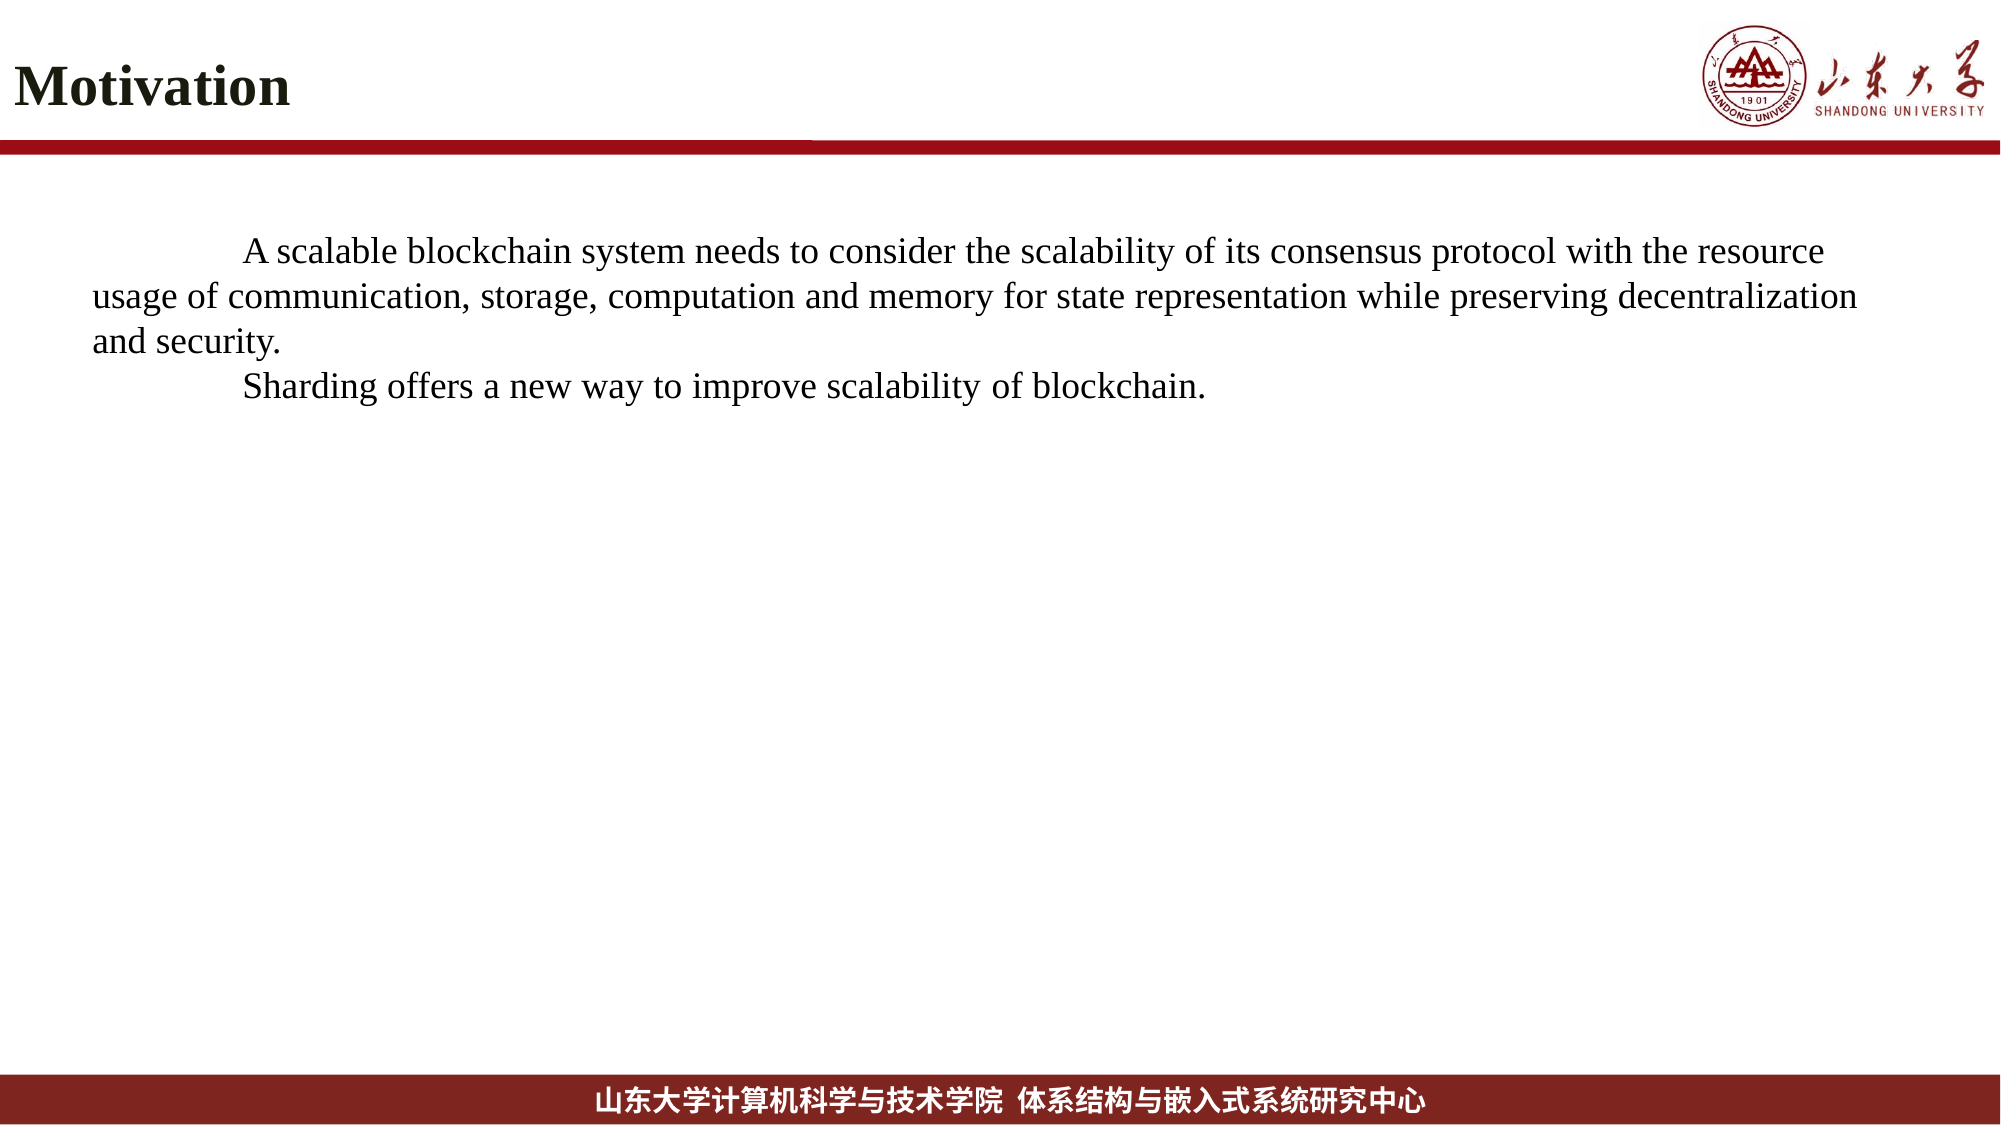

# Motivation
	A scalable blockchain system needs to consider the scalability of its consensus protocol with the resource usage of communication, storage, computation and memory for state representation while preserving decentralization and security.
	Sharding offers a new way to improve scalability of blockchain.